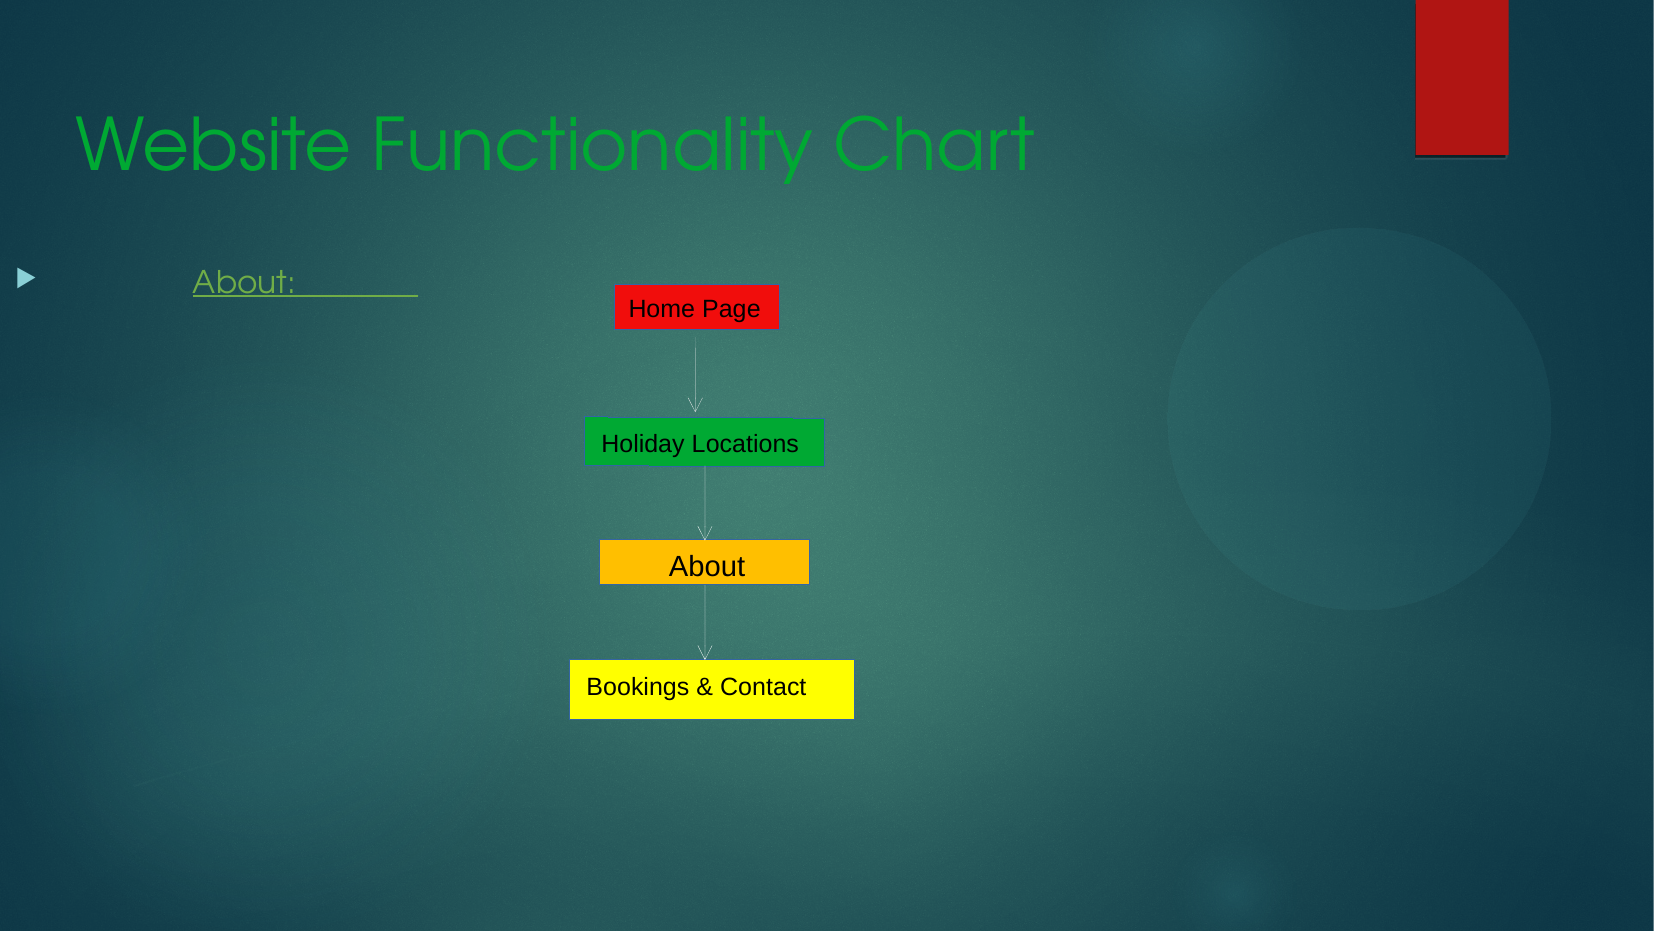

Website Functionality Chart
               About:
Home Page

Holiday Locations

          About

Bookings & Contact